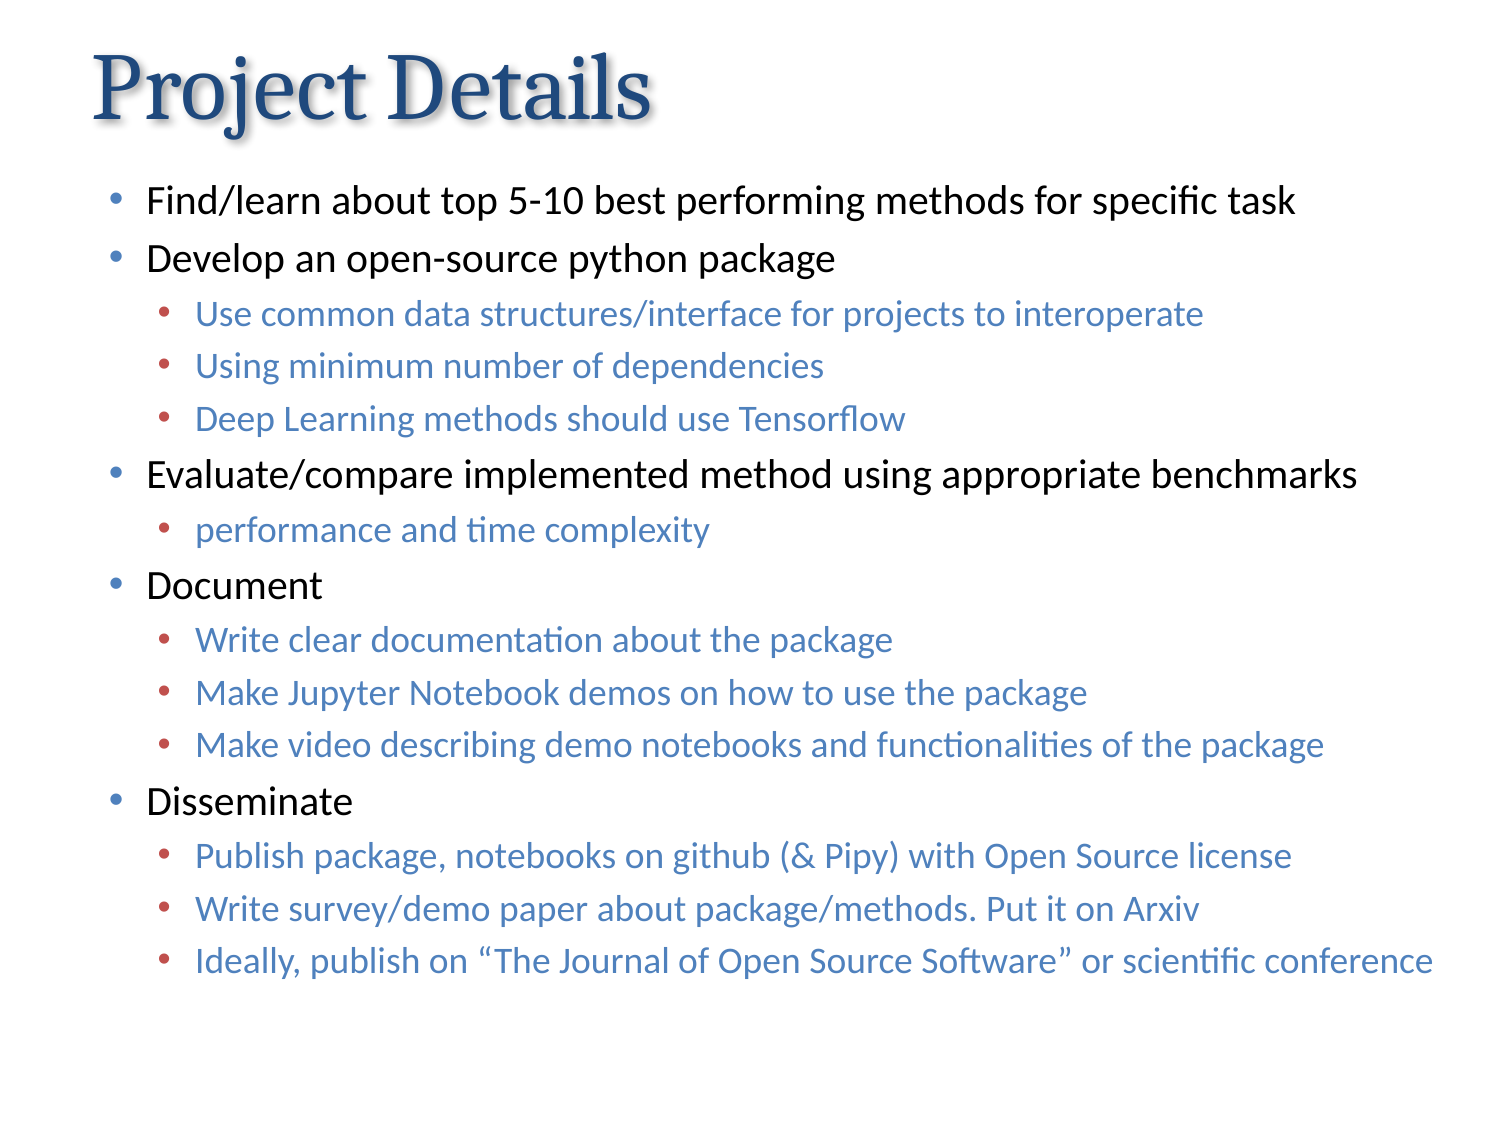

# Project Details
Find/learn about top 5-10 best performing methods for specific task
Develop an open-source python package
Use common data structures/interface for projects to interoperate
Using minimum number of dependencies
Deep Learning methods should use Tensorflow
Evaluate/compare implemented method using appropriate benchmarks
performance and time complexity
Document
Write clear documentation about the package
Make Jupyter Notebook demos on how to use the package
Make video describing demo notebooks and functionalities of the package
Disseminate
Publish package, notebooks on github (& Pipy) with Open Source license
Write survey/demo paper about package/methods. Put it on Arxiv
Ideally, publish on “The Journal of Open Source Software” or scientific conference